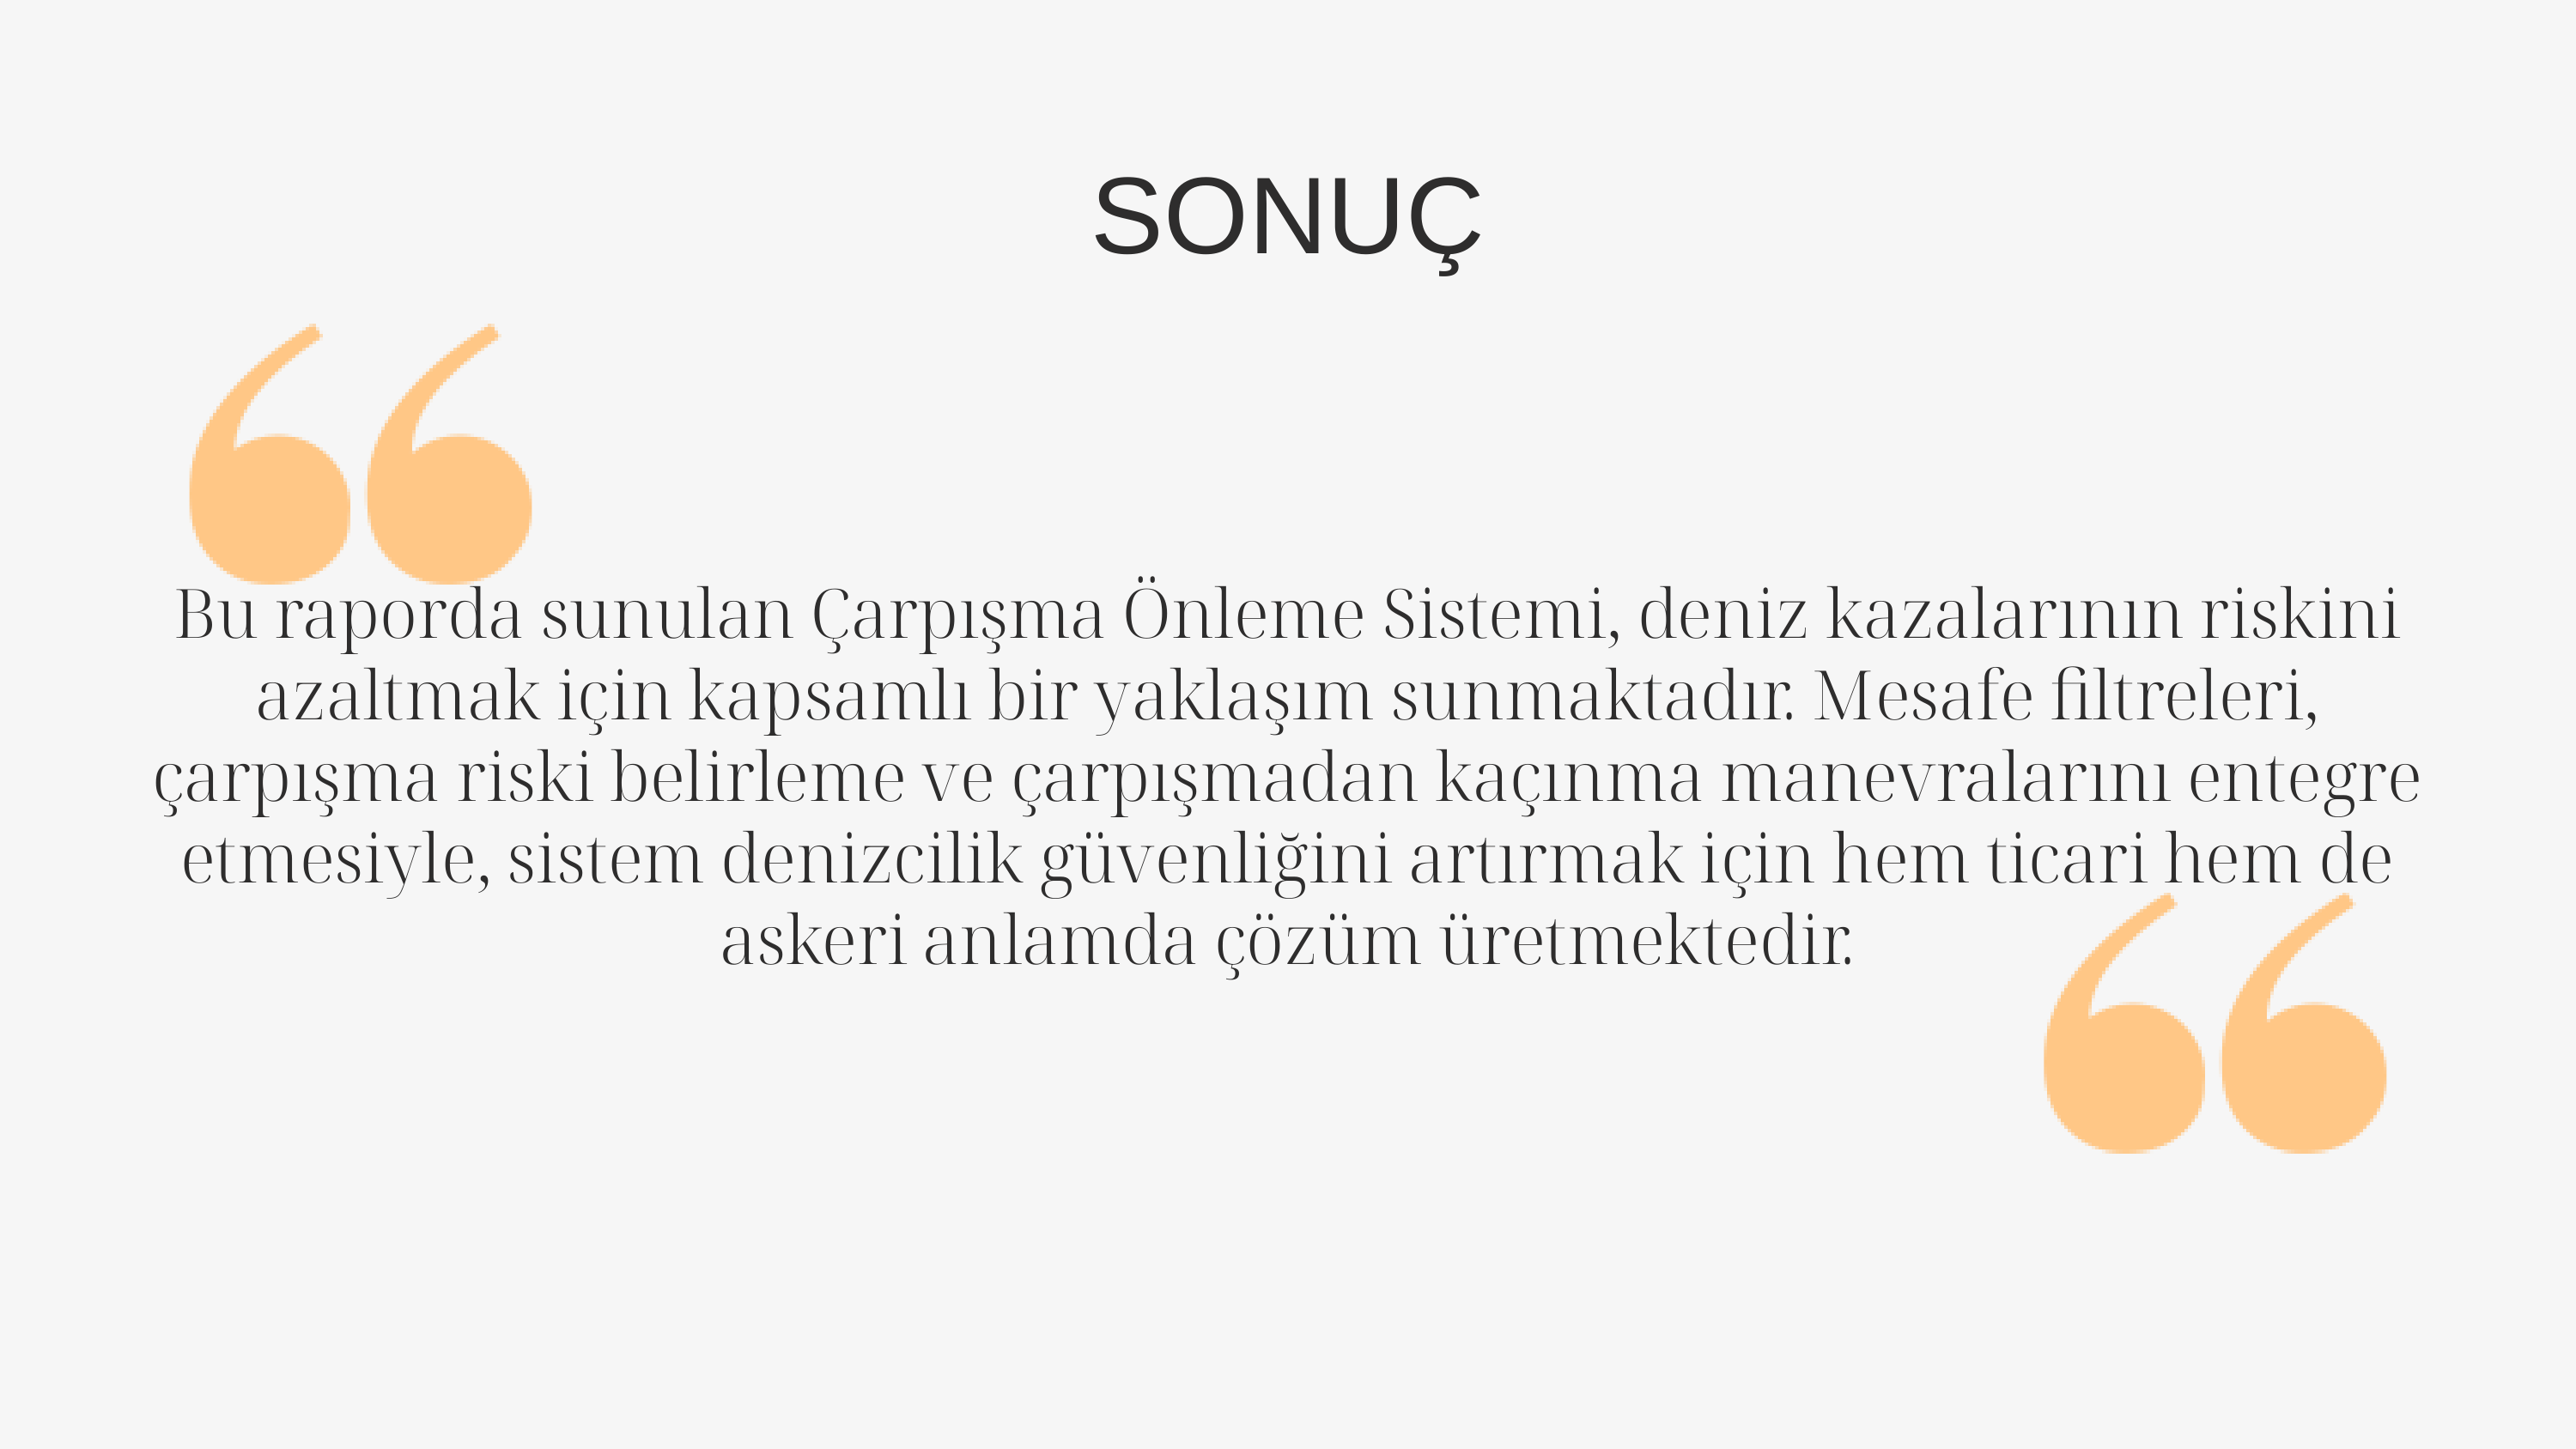

SONUÇ

Bu raporda sunulan Çarpışma Önleme Sistemi, deniz kazalarının riskini azaltmak için kapsamlı bir yaklaşım sunmaktadır. Mesafe filtreleri, çarpışma riski belirleme ve çarpışmadan kaçınma manevralarını entegre etmesiyle, sistem denizcilik güvenliğini artırmak için hem ticari hem de askeri anlamda çözüm üretmektedir.